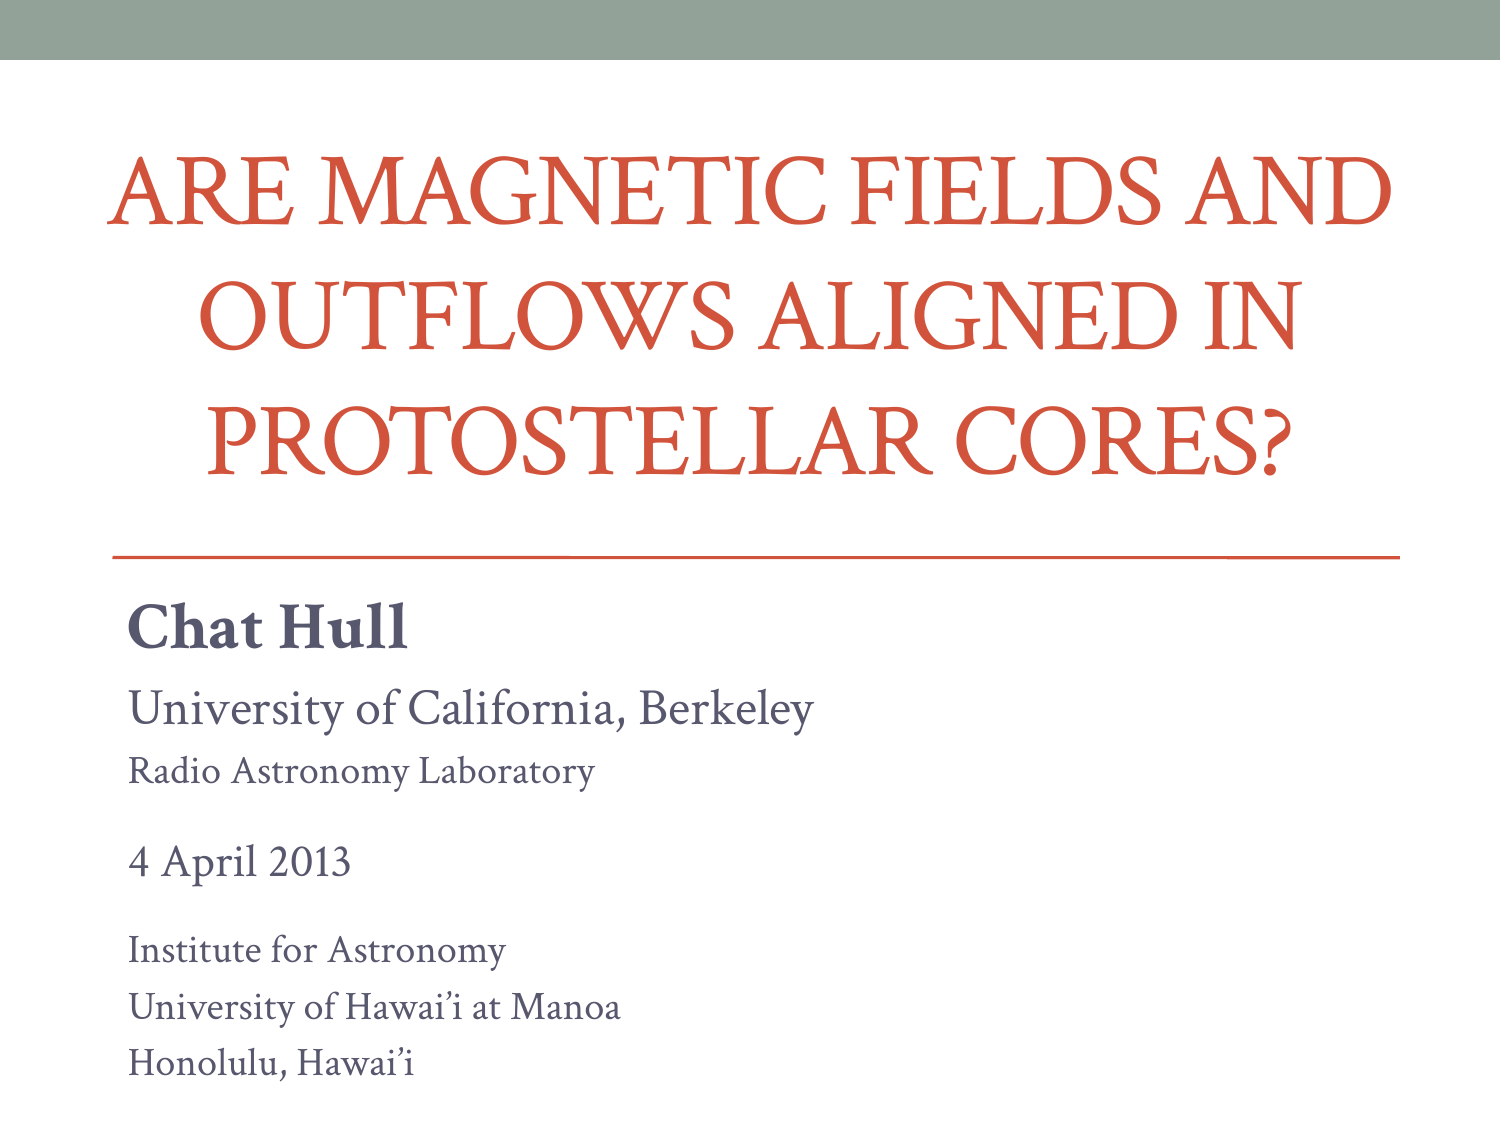

# Are magnetic fields and outflows aligned in protostellar cores?
Chat Hull
University of California, Berkeley
Radio Astronomy Laboratory

4 April 2013

Institute for Astronomy
University of Hawai’i at Manoa
Honolulu, Hawai’i